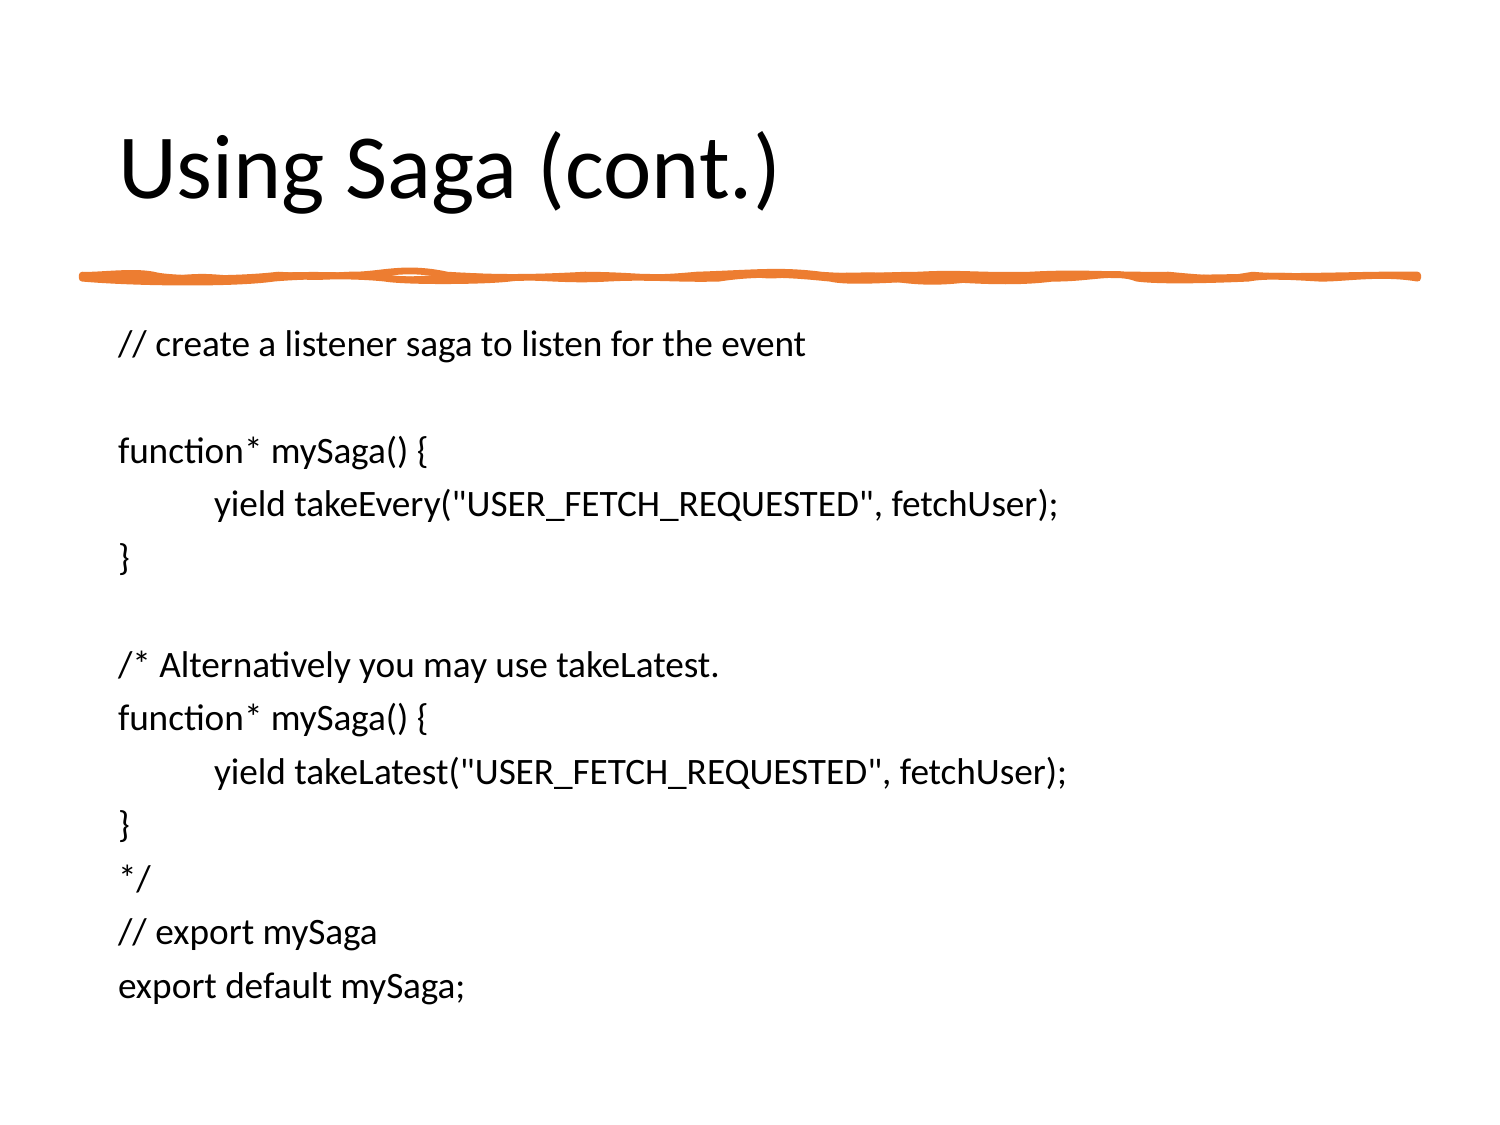

# Using Saga (cont.)
// create a listener saga to listen for the event

function* mySaga() {
	yield takeEvery("USER_FETCH_REQUESTED", fetchUser);
}

/* Alternatively you may use takeLatest.
function* mySaga() {
	yield takeLatest("USER_FETCH_REQUESTED", fetchUser);
}
*/
// export mySaga
export default mySaga;